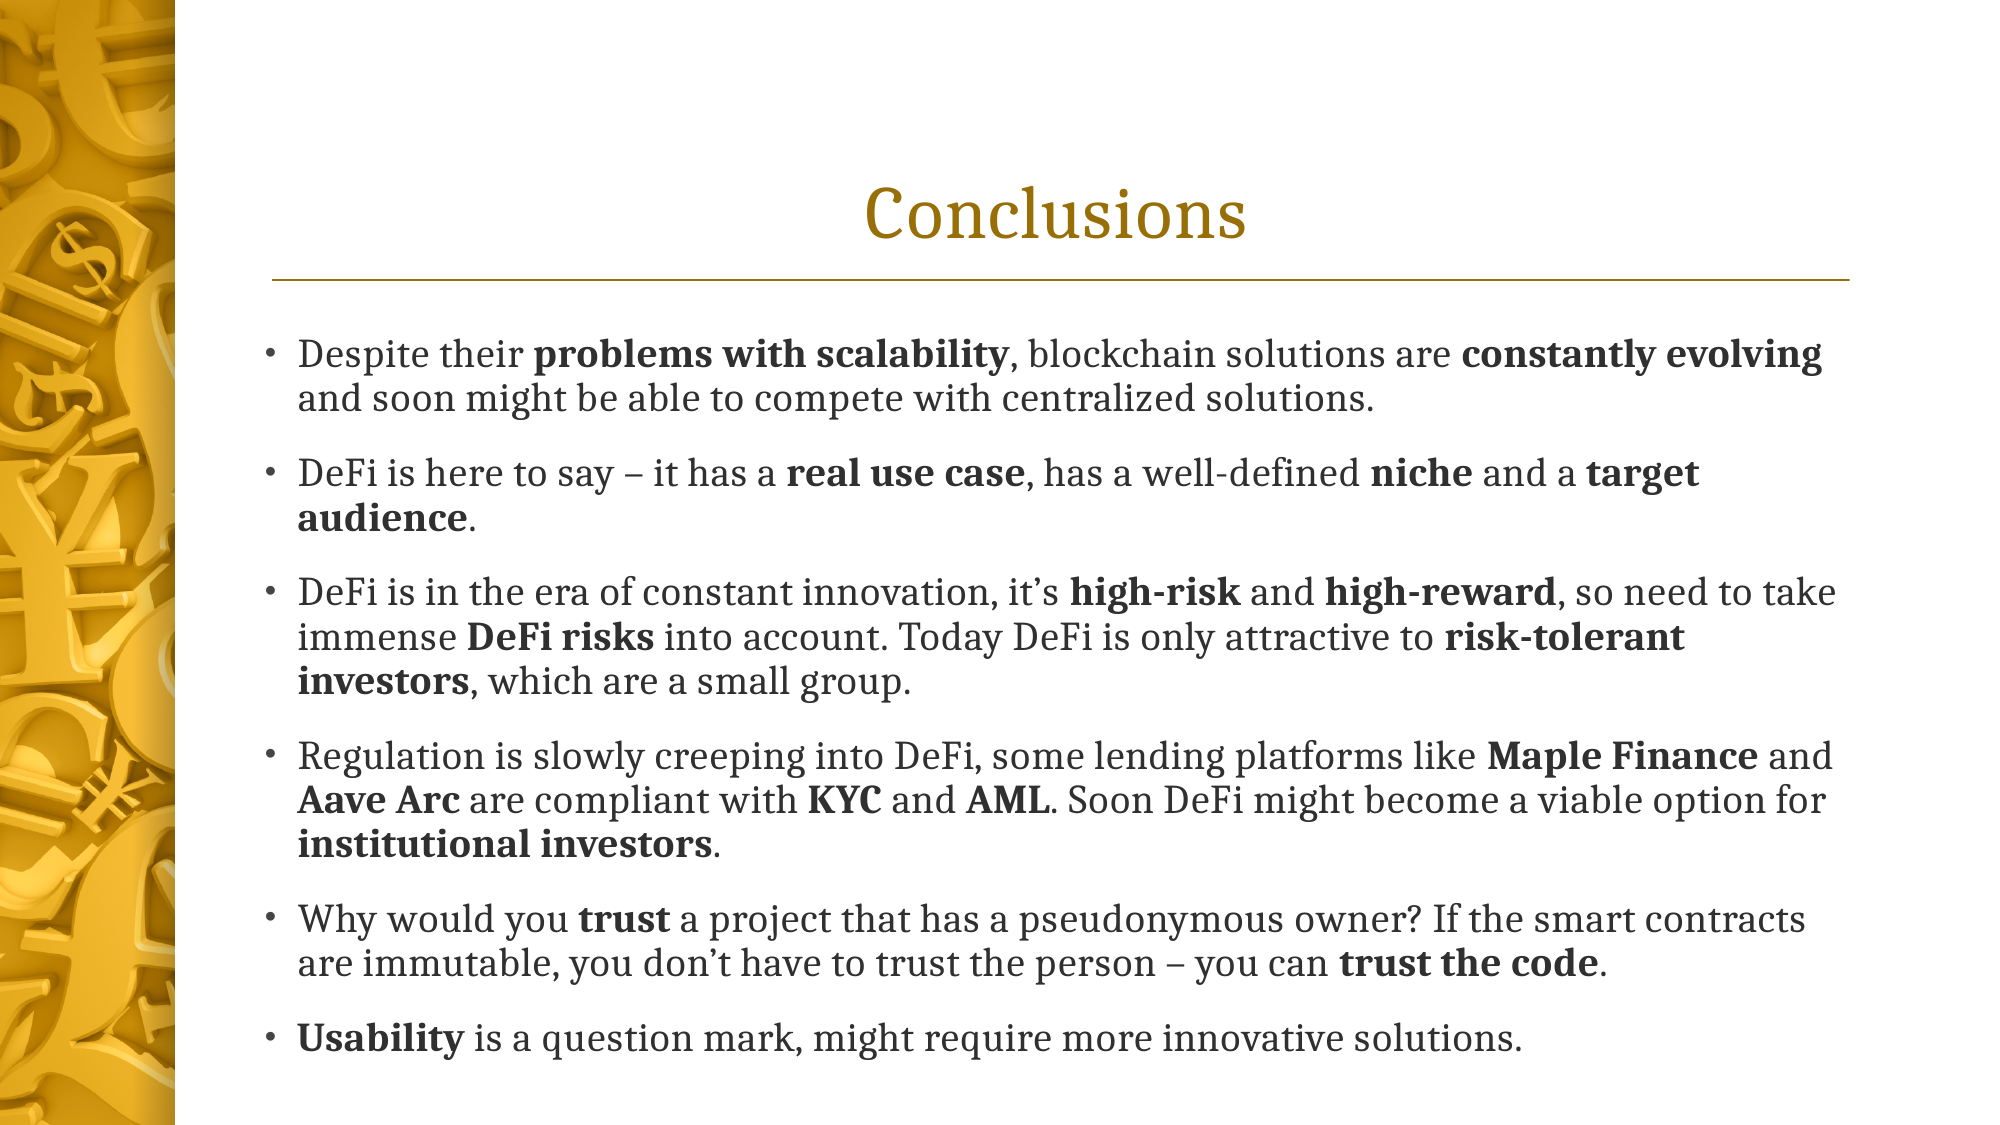

# Conclusions
Despite their problems with scalability, blockchain solutions are constantly evolving and soon might be able to compete with centralized solutions.
DeFi is here to say – it has a real use case, has a well-defined niche and a target audience.
DeFi is in the era of constant innovation, it’s high-risk and high-reward, so need to take immense DeFi risks into account. Today DeFi is only attractive to risk-tolerant investors, which are a small group.
Regulation is slowly creeping into DeFi, some lending platforms like Maple Finance and Aave Arc are compliant with KYC and AML. Soon DeFi might become a viable option for institutional investors.
Why would you trust a project that has a pseudonymous owner? If the smart contracts are immutable, you don’t have to trust the person – you can trust the code.
Usability is a question mark, might require more innovative solutions.